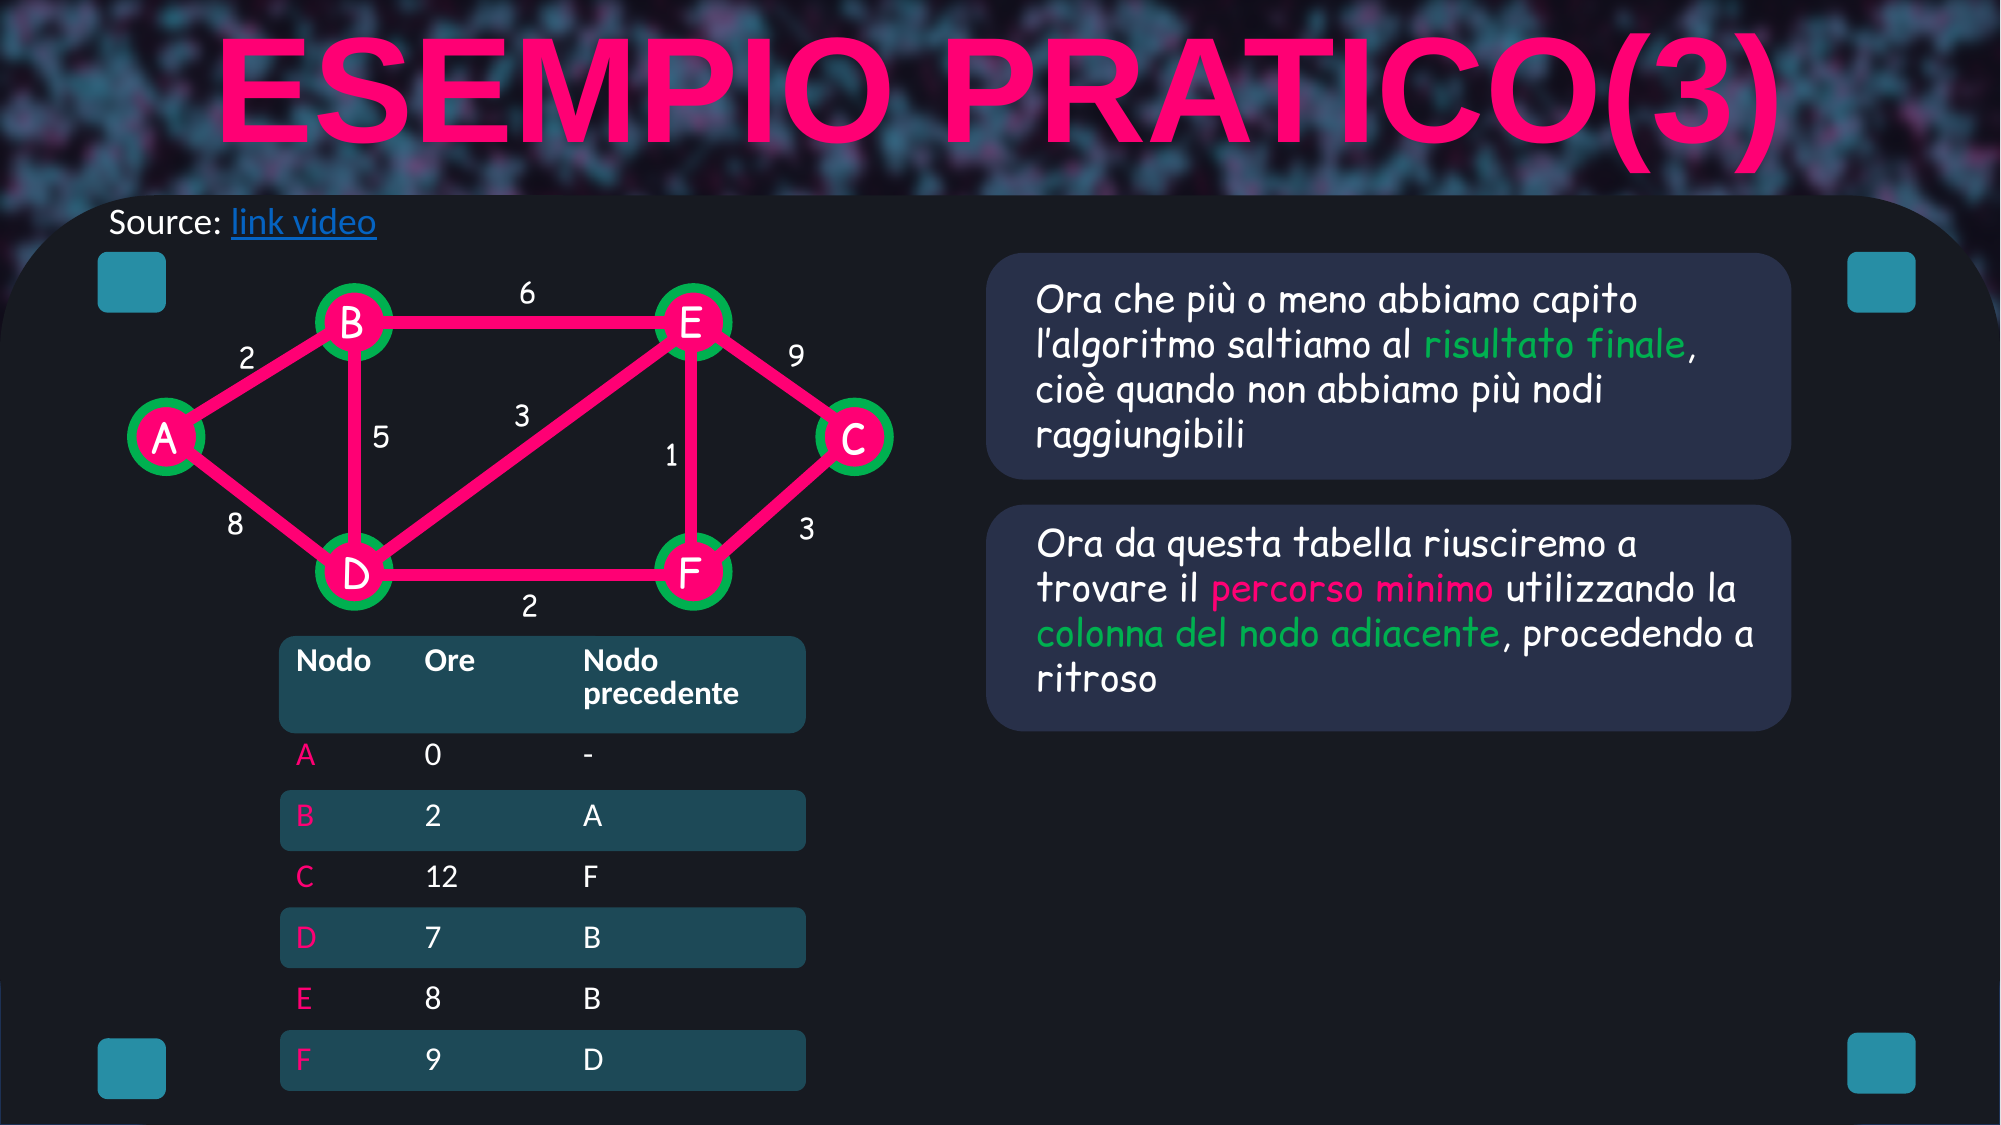

ESEMPIO PRATICO(3)
Source: link video

6

B
E
9
2
3

A
C
5
1
8
3

D
F
2
Ora che più o meno abbiamo capito l’algoritmo saltiamo al risultato finale, cioè quando non abbiamo più nodi raggiungibili

Ora da questa tabella riusciremo a trovare il percorso minimo utilizzando la colonna del nodo adiacente, procedendo a ritroso

| Nodo | Ore | Nodo precedente |
| --- | --- | --- |
| A | 0 | - |
| B | 2 | A |
| C | 12 | F |
| D | 7 | B |
| E | 8 | B |
| F | 9 | D |